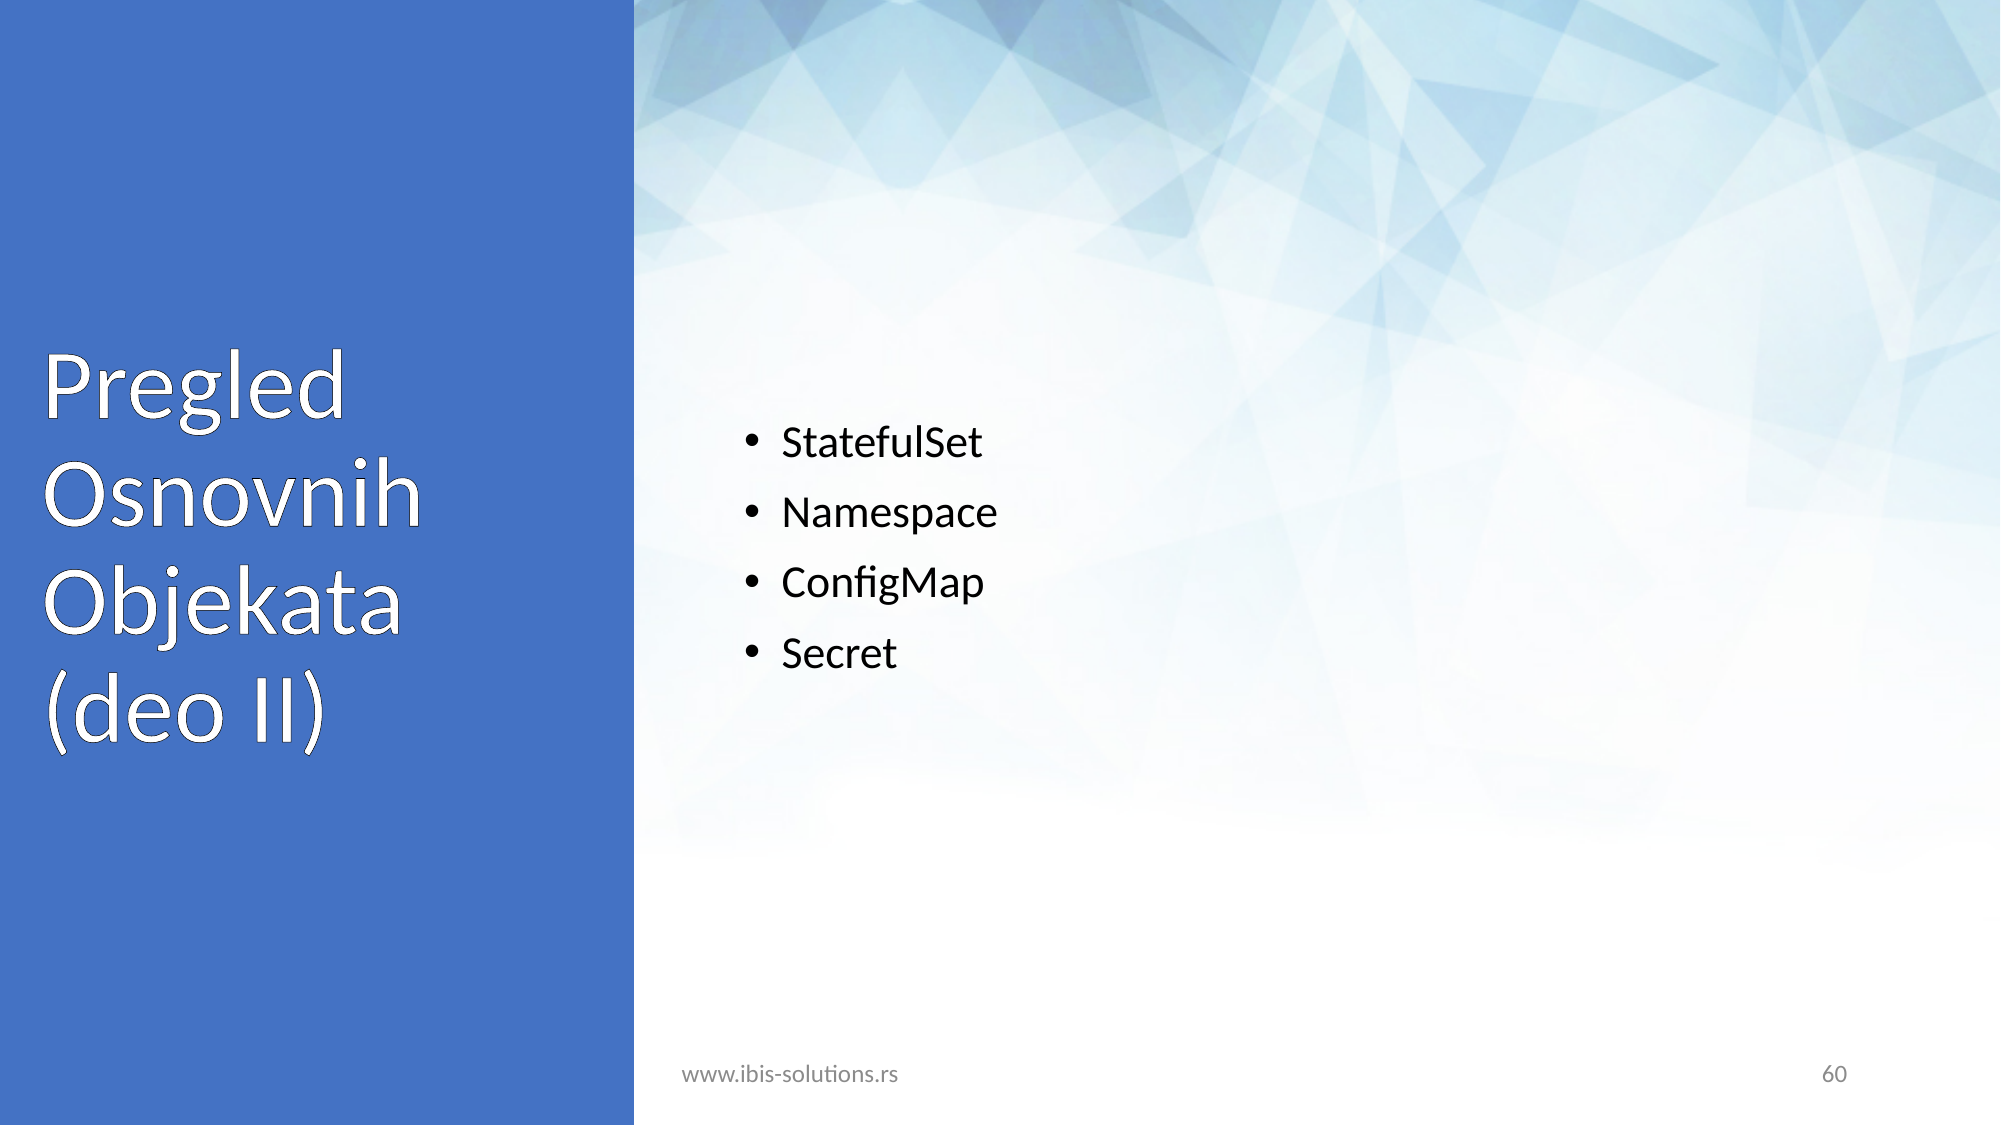

Pregled
Osnovnih
Objekata (deo II)
StatefulSet
Namespace
ConfigMap
Secret
www.ibis-solutions.rs
60
60
60
www.ibis-instruments.com
www.ibis-instruments.com